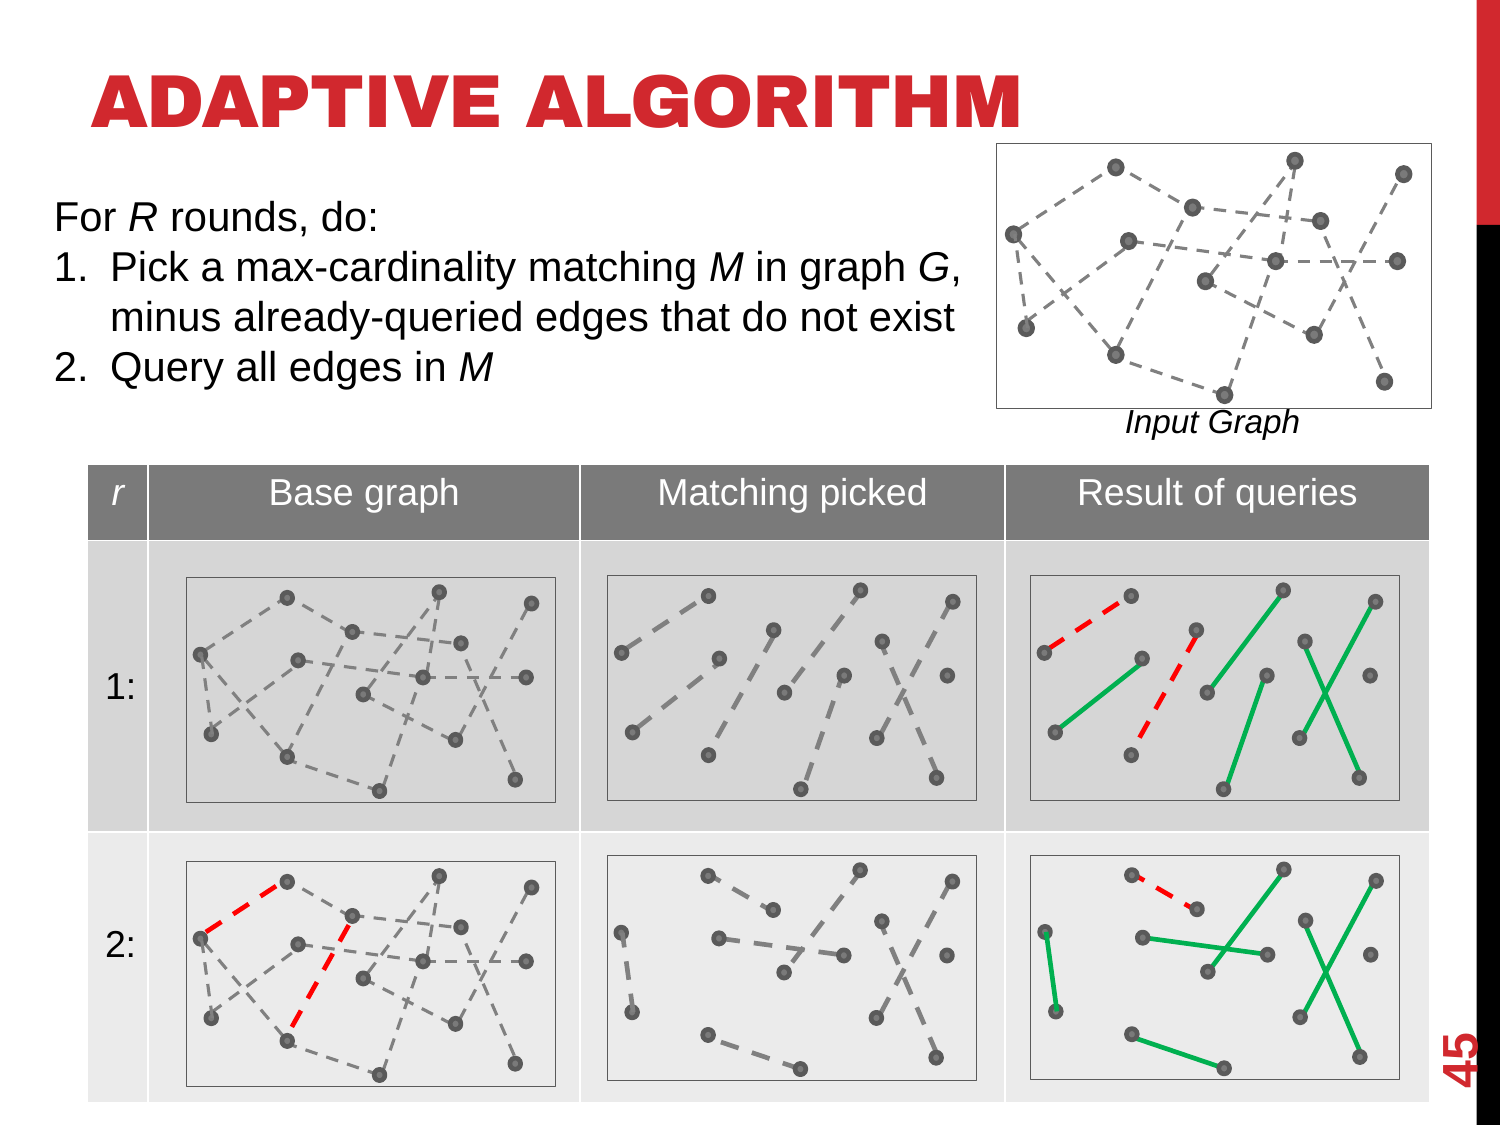

# Adaptive algorithm

For R rounds, do:
Pick a max-cardinality matching M in graph G, minus already-queried edges that do not exist
Query all edges in M
Input Graph
| r | Base graph | Matching picked | Result of queries |
| --- | --- | --- | --- |
|  |  |  |  |
|  |  |  |  |

1:

2:
45